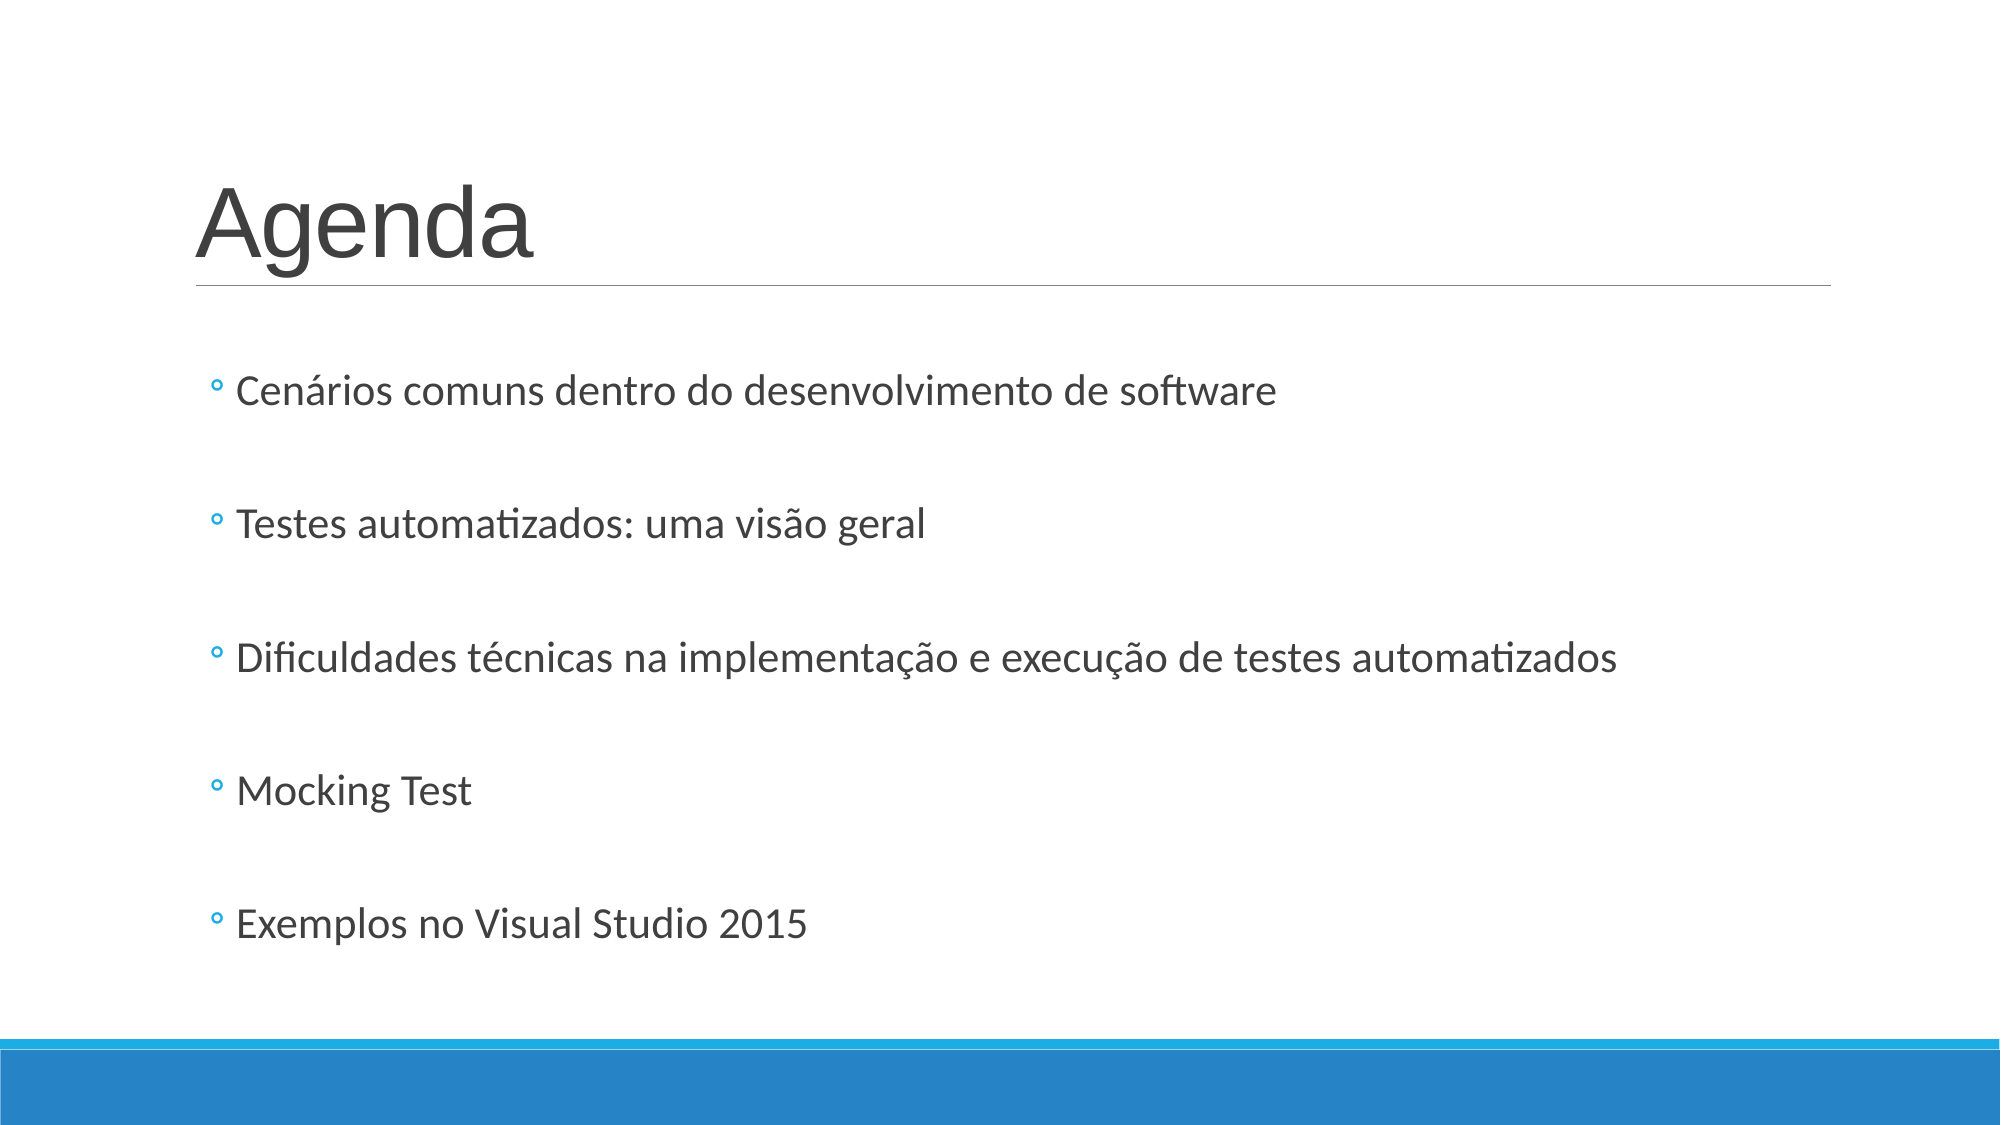

# Agenda

Cenários comuns dentro do desenvolvimento de software

Testes automatizados: uma visão geral

Dificuldades técnicas na implementação e execução de testes automatizados

Mocking Test

Exemplos no Visual Studio 2015